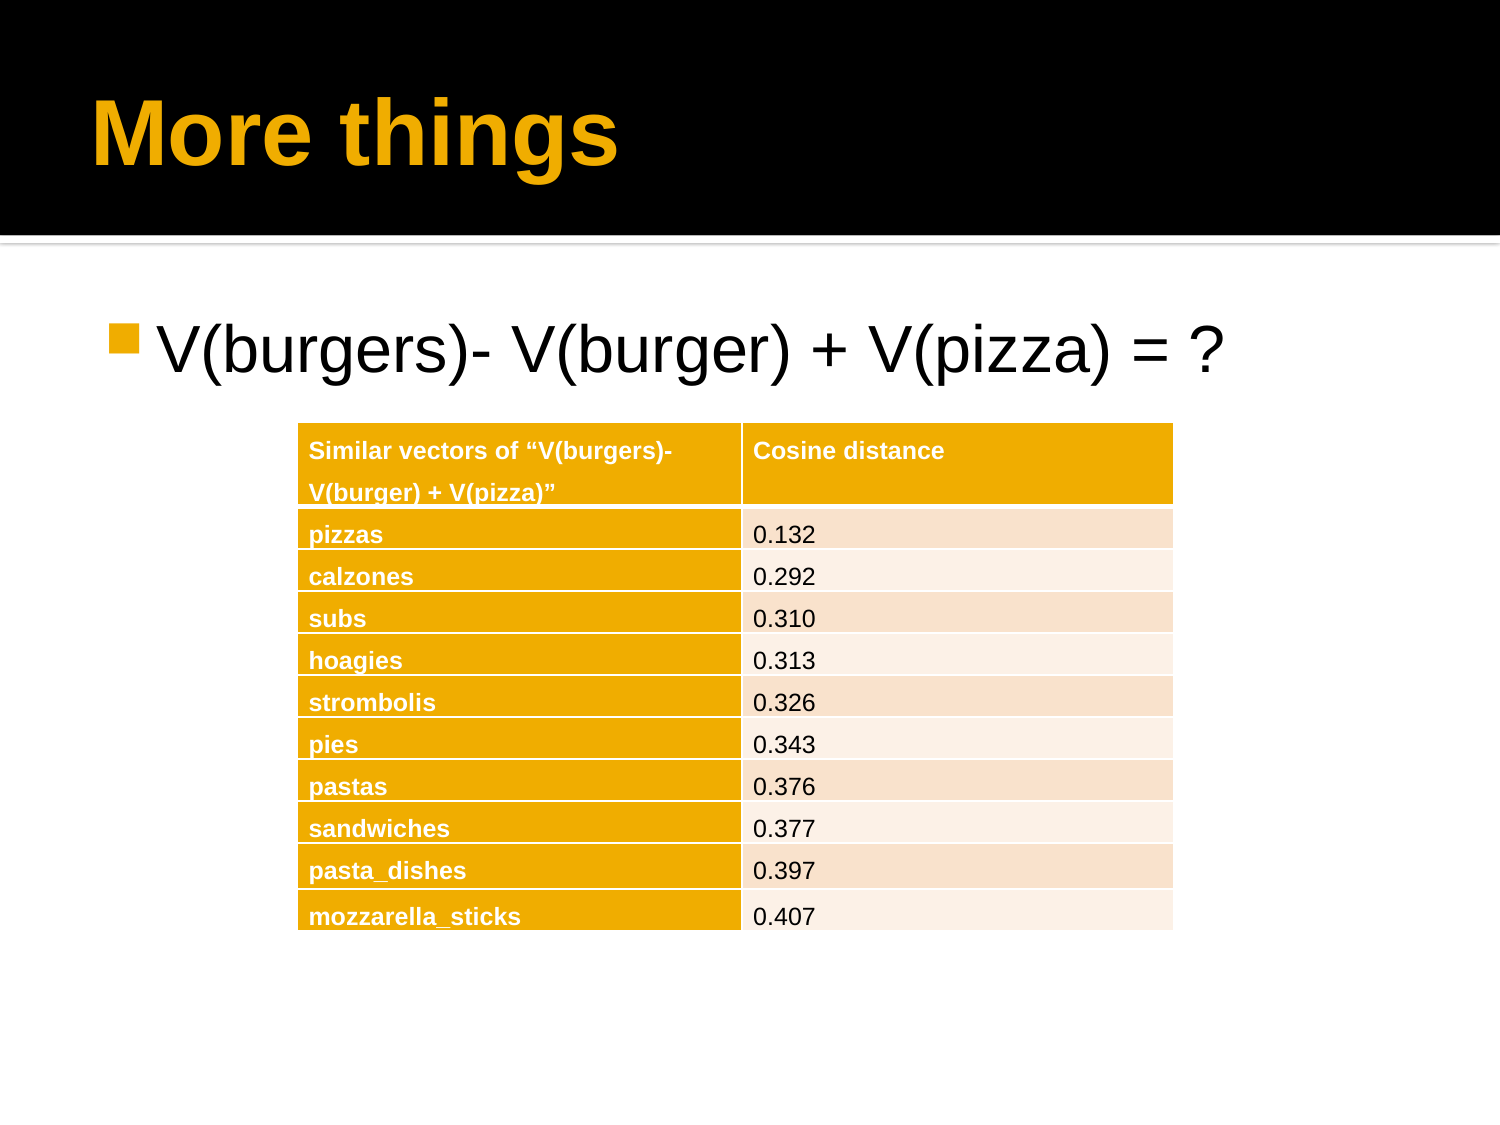

# More things
V(burgers)- V(burger) + V(pizza) = ?

| Similar vectors of “V(burgers)- V(burger) + V(pizza)” | Cosine distance |
| --- | --- |
| pizzas | 0.132 |
| calzones | 0.292 |
| subs | 0.310 |
| hoagies | 0.313 |
| strombolis | 0.326 |
| pies | 0.343 |
| pastas | 0.376 |
| sandwiches | 0.377 |
| pasta\_dishes | 0.397 |
| mozzarella\_sticks | 0.407 |